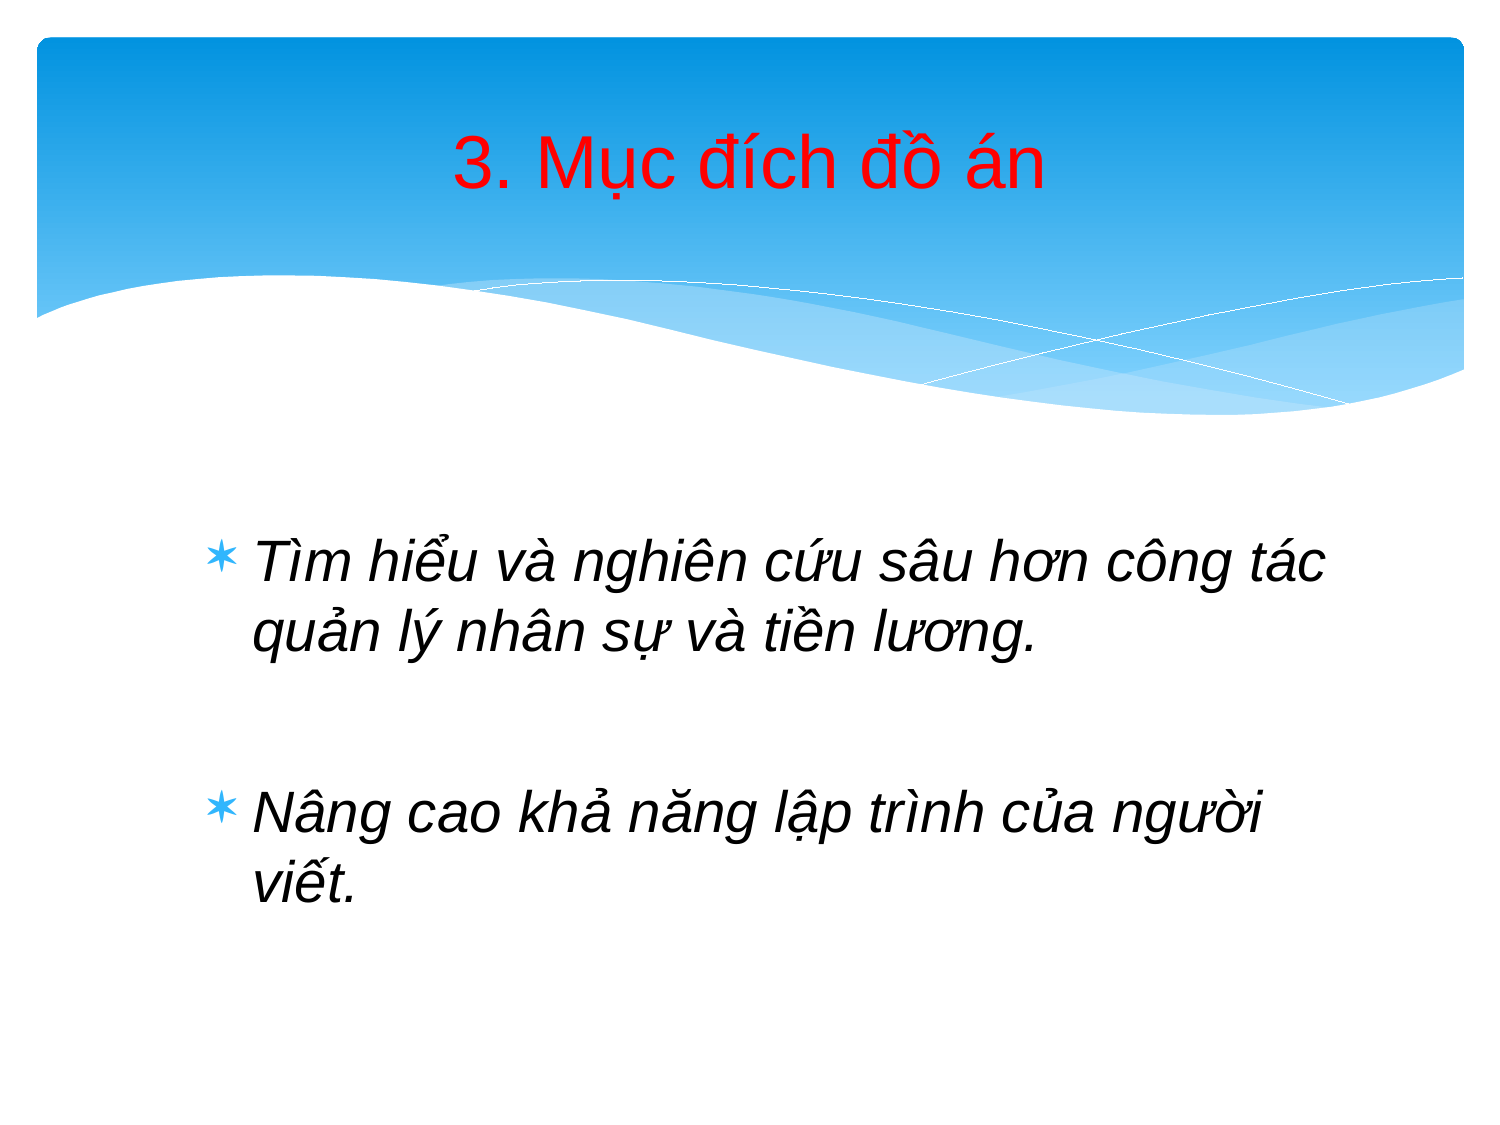

# 3. Mục đích đồ án

Tìm hiểu và nghiên cứu sâu hơn công tác quản lý nhân sự và tiền lương.

Nâng cao khả năng lập trình của người viết.